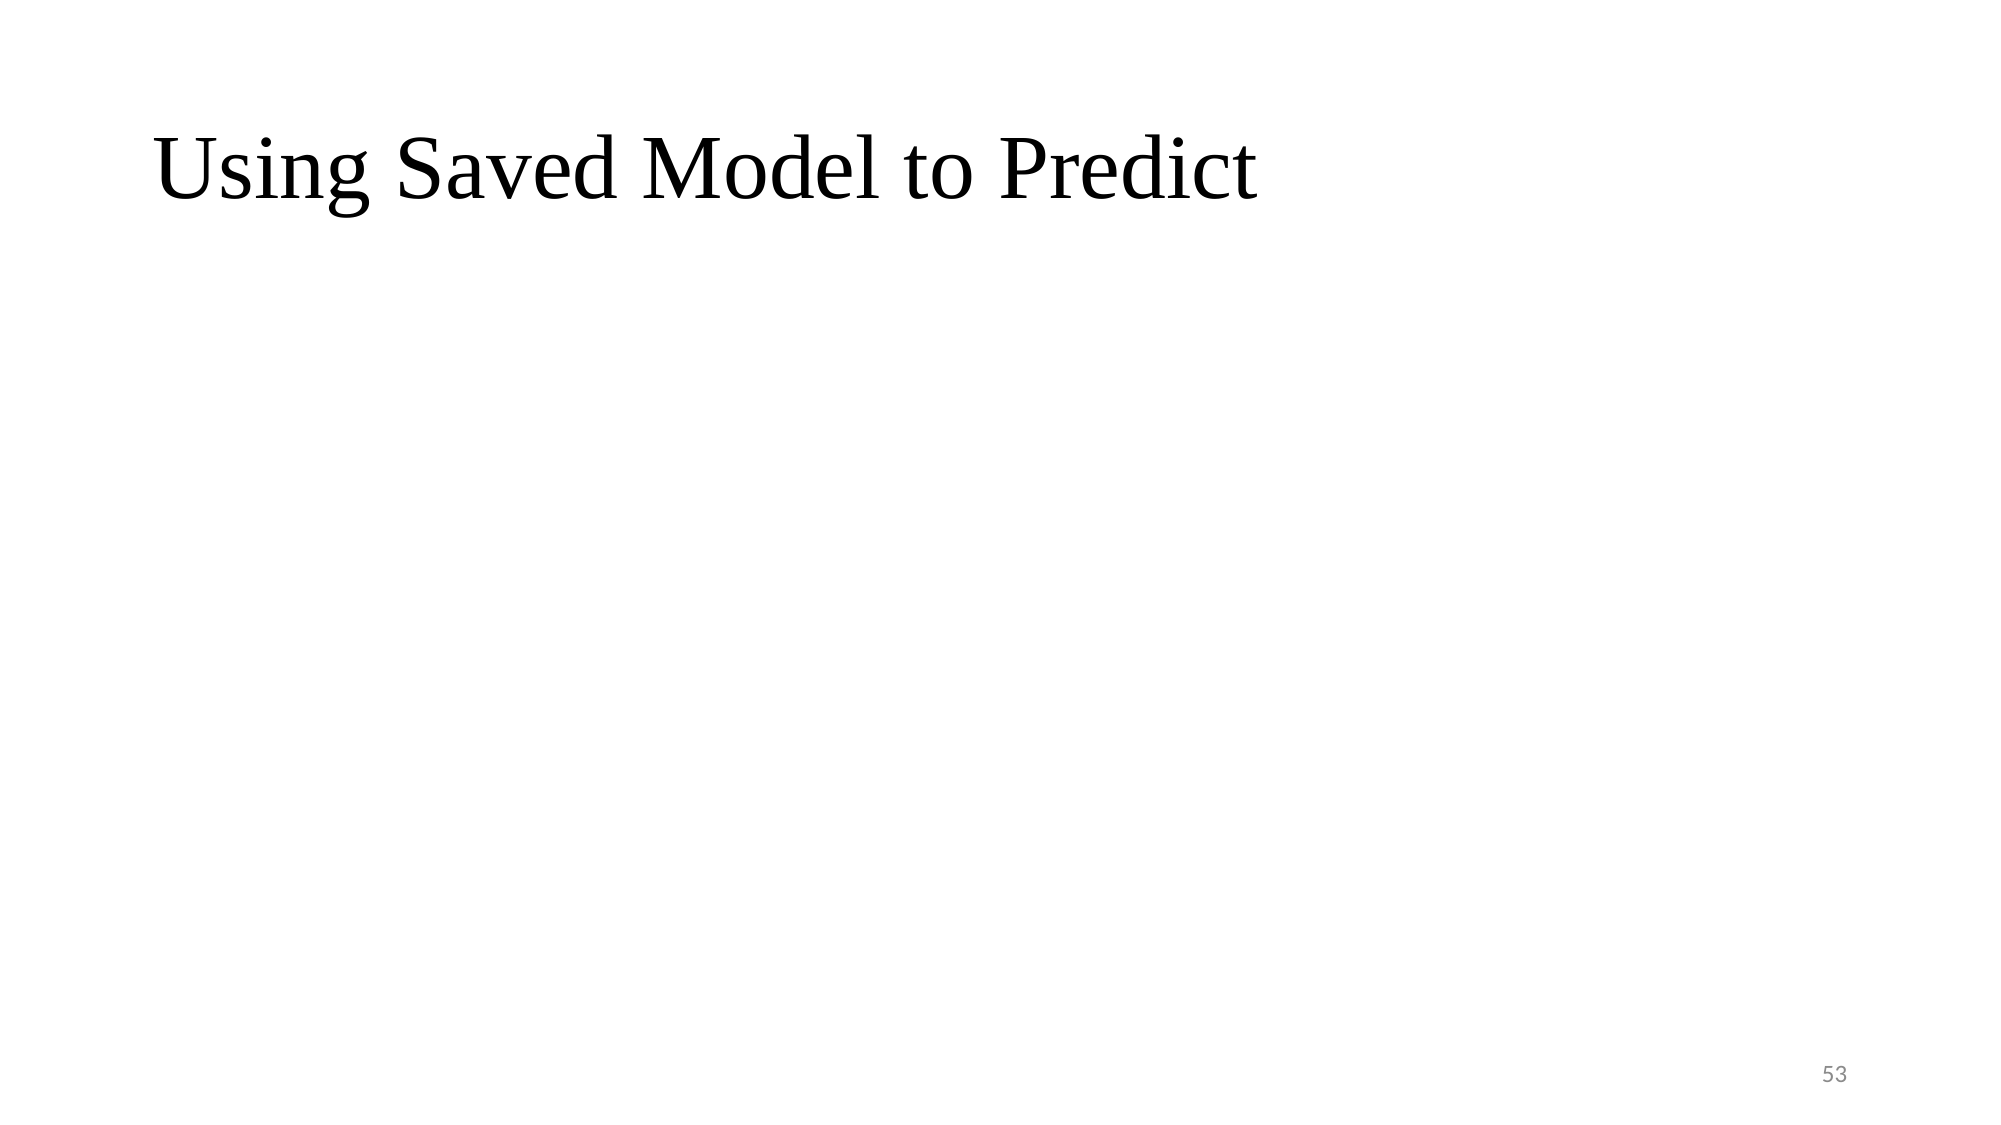

# Using Saved Model to Predict

53